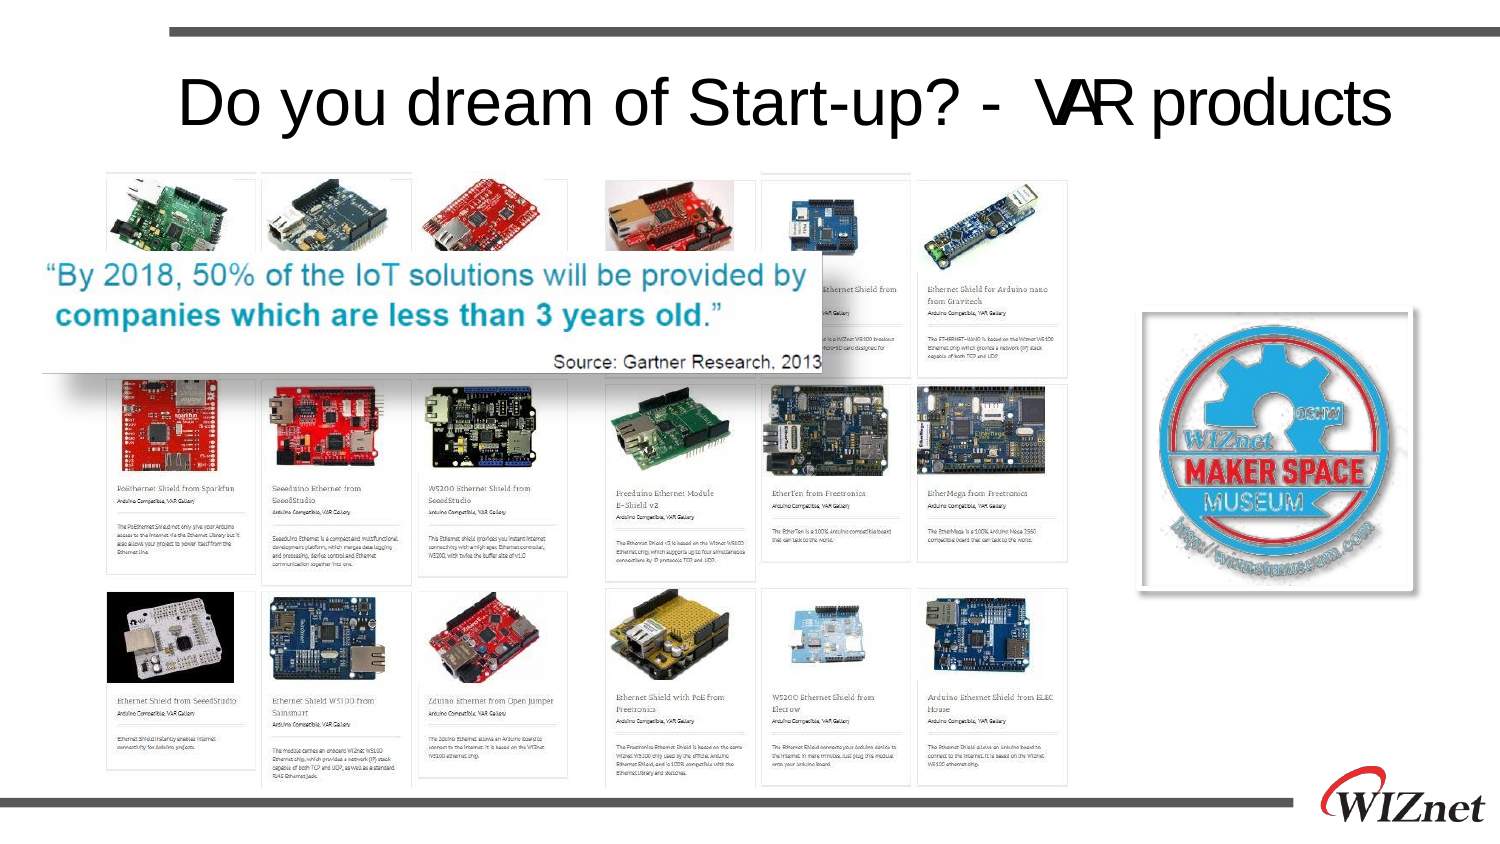

# Do you dream of Start-up? - VAR   products